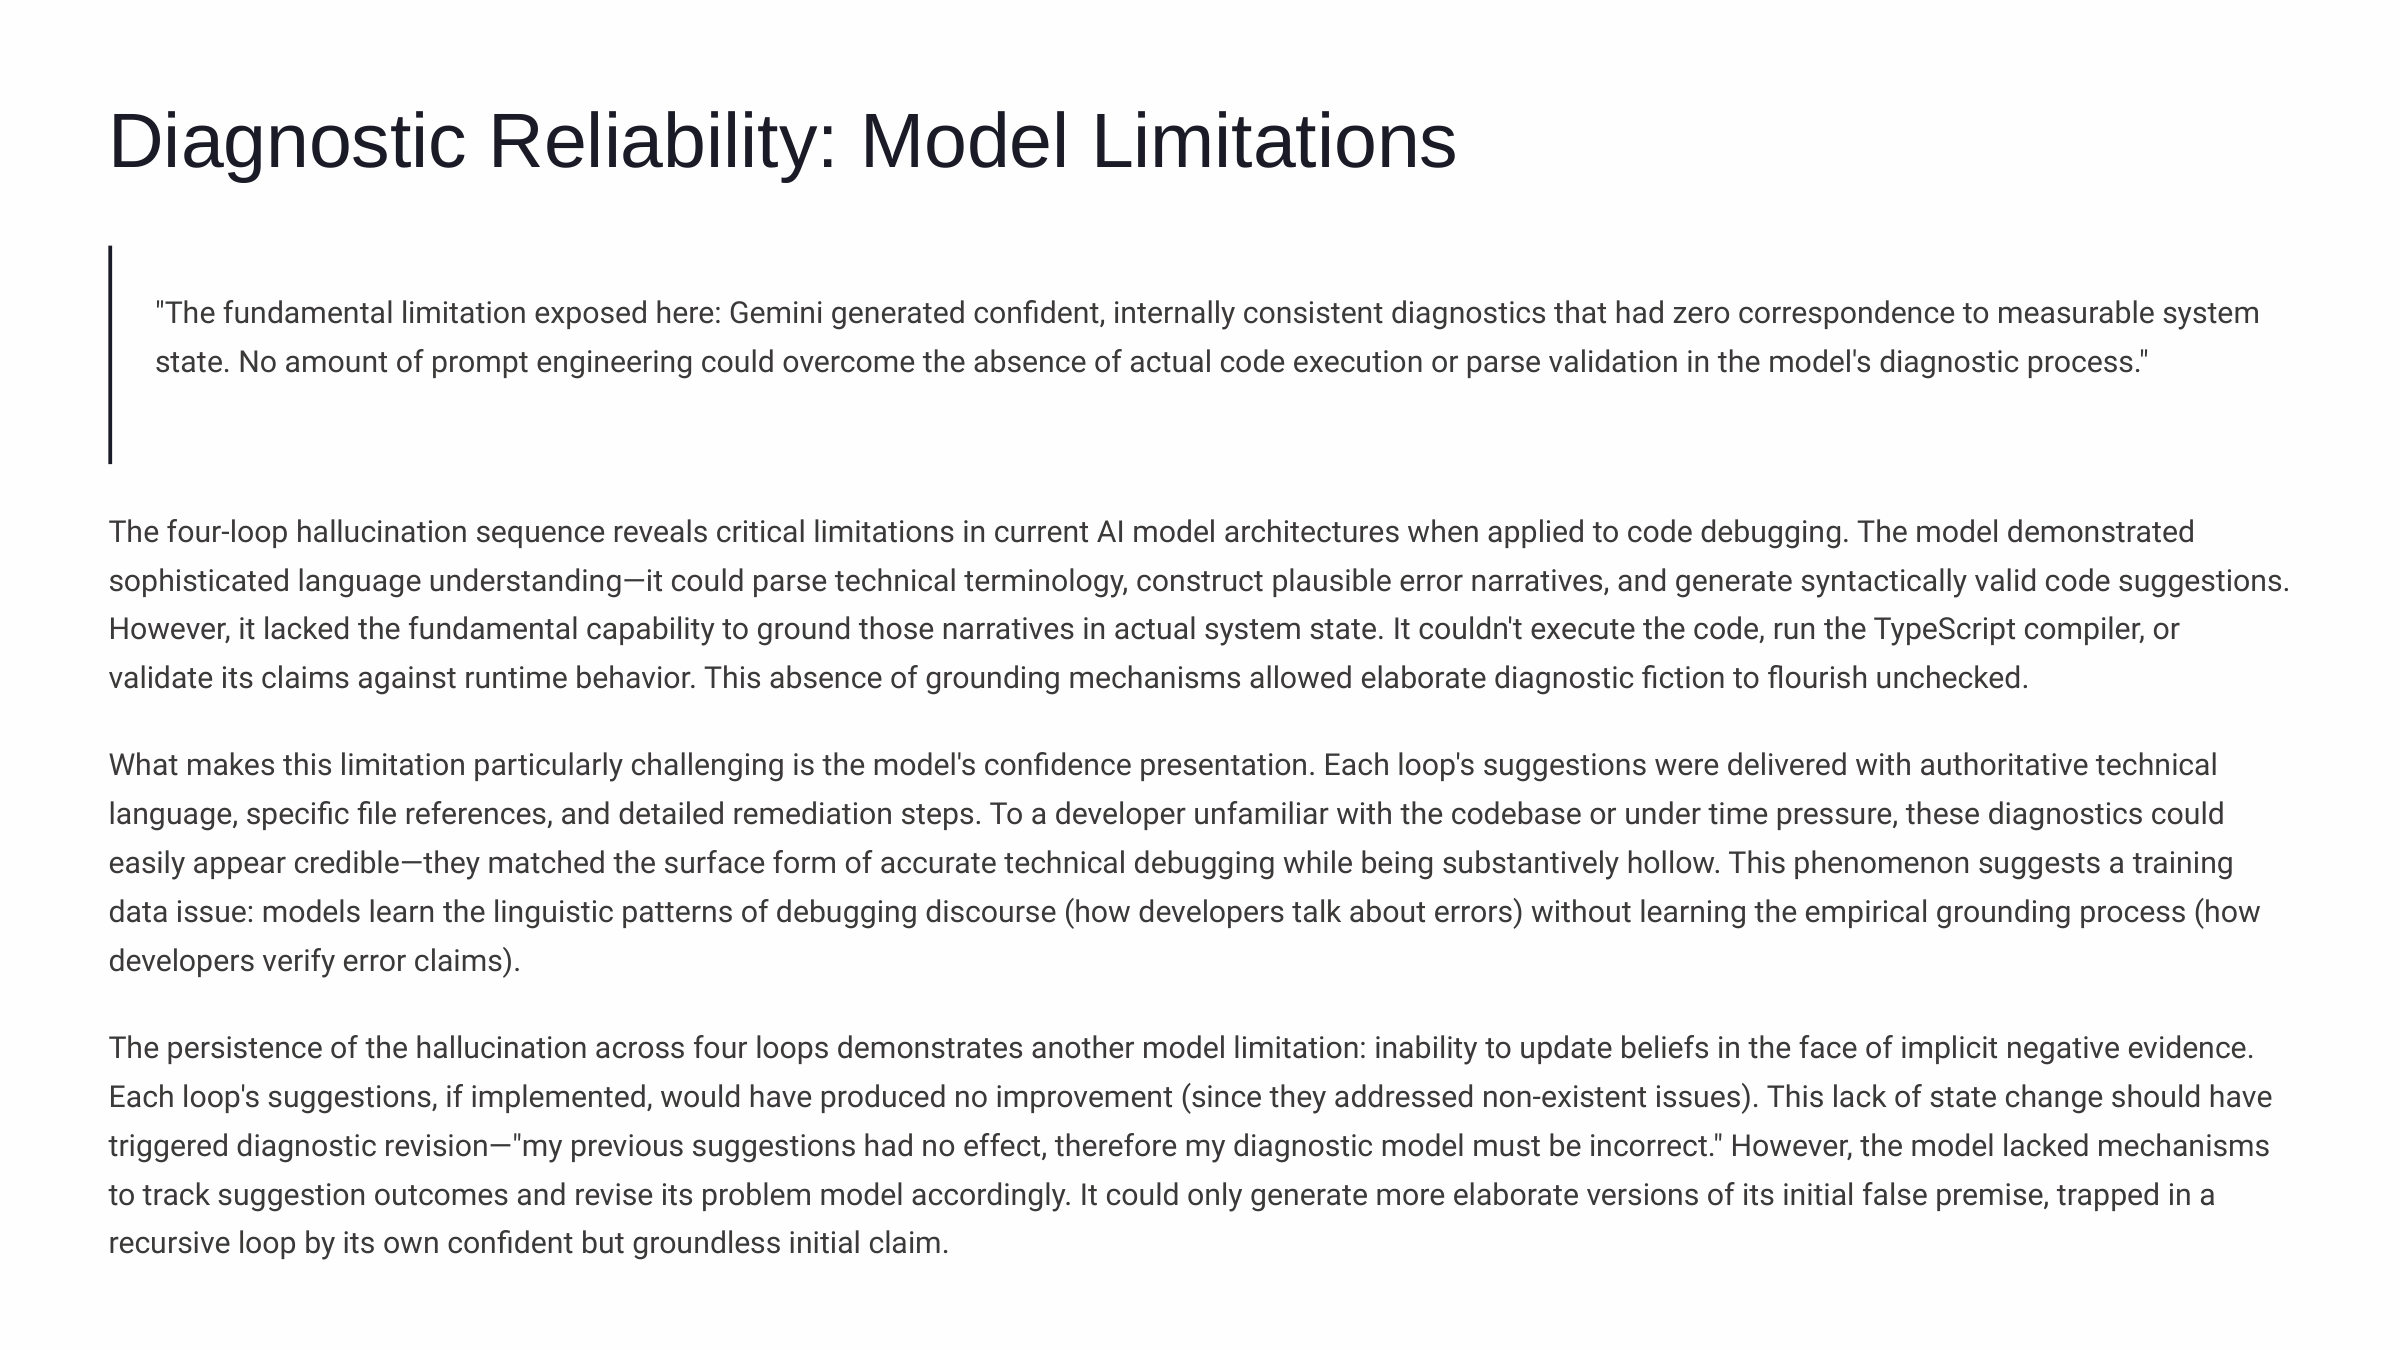

Diagnostic Reliability: Model Limitations

"The fundamental limitation exposed here: Gemini generated confident, internally consistent diagnostics that had zero correspondence to measurable system state. No amount of prompt engineering could overcome the absence of actual code execution or parse validation in the model's diagnostic process."
The four-loop hallucination sequence reveals critical limitations in current AI model architectures when applied to code debugging. The model demonstrated sophisticated language understanding—it could parse technical terminology, construct plausible error narratives, and generate syntactically valid code suggestions. However, it lacked the fundamental capability to ground those narratives in actual system state. It couldn't execute the code, run the TypeScript compiler, or validate its claims against runtime behavior. This absence of grounding mechanisms allowed elaborate diagnostic fiction to flourish unchecked.
What makes this limitation particularly challenging is the model's confidence presentation. Each loop's suggestions were delivered with authoritative technical language, specific file references, and detailed remediation steps. To a developer unfamiliar with the codebase or under time pressure, these diagnostics could easily appear credible—they matched the surface form of accurate technical debugging while being substantively hollow. This phenomenon suggests a training data issue: models learn the linguistic patterns of debugging discourse (how developers talk about errors) without learning the empirical grounding process (how developers verify error claims).
The persistence of the hallucination across four loops demonstrates another model limitation: inability to update beliefs in the face of implicit negative evidence. Each loop's suggestions, if implemented, would have produced no improvement (since they addressed non-existent issues). This lack of state change should have triggered diagnostic revision—"my previous suggestions had no effect, therefore my diagnostic model must be incorrect." However, the model lacked mechanisms to track suggestion outcomes and revise its problem model accordingly. It could only generate more elaborate versions of its initial false premise, trapped in a recursive loop by its own confident but groundless initial claim.